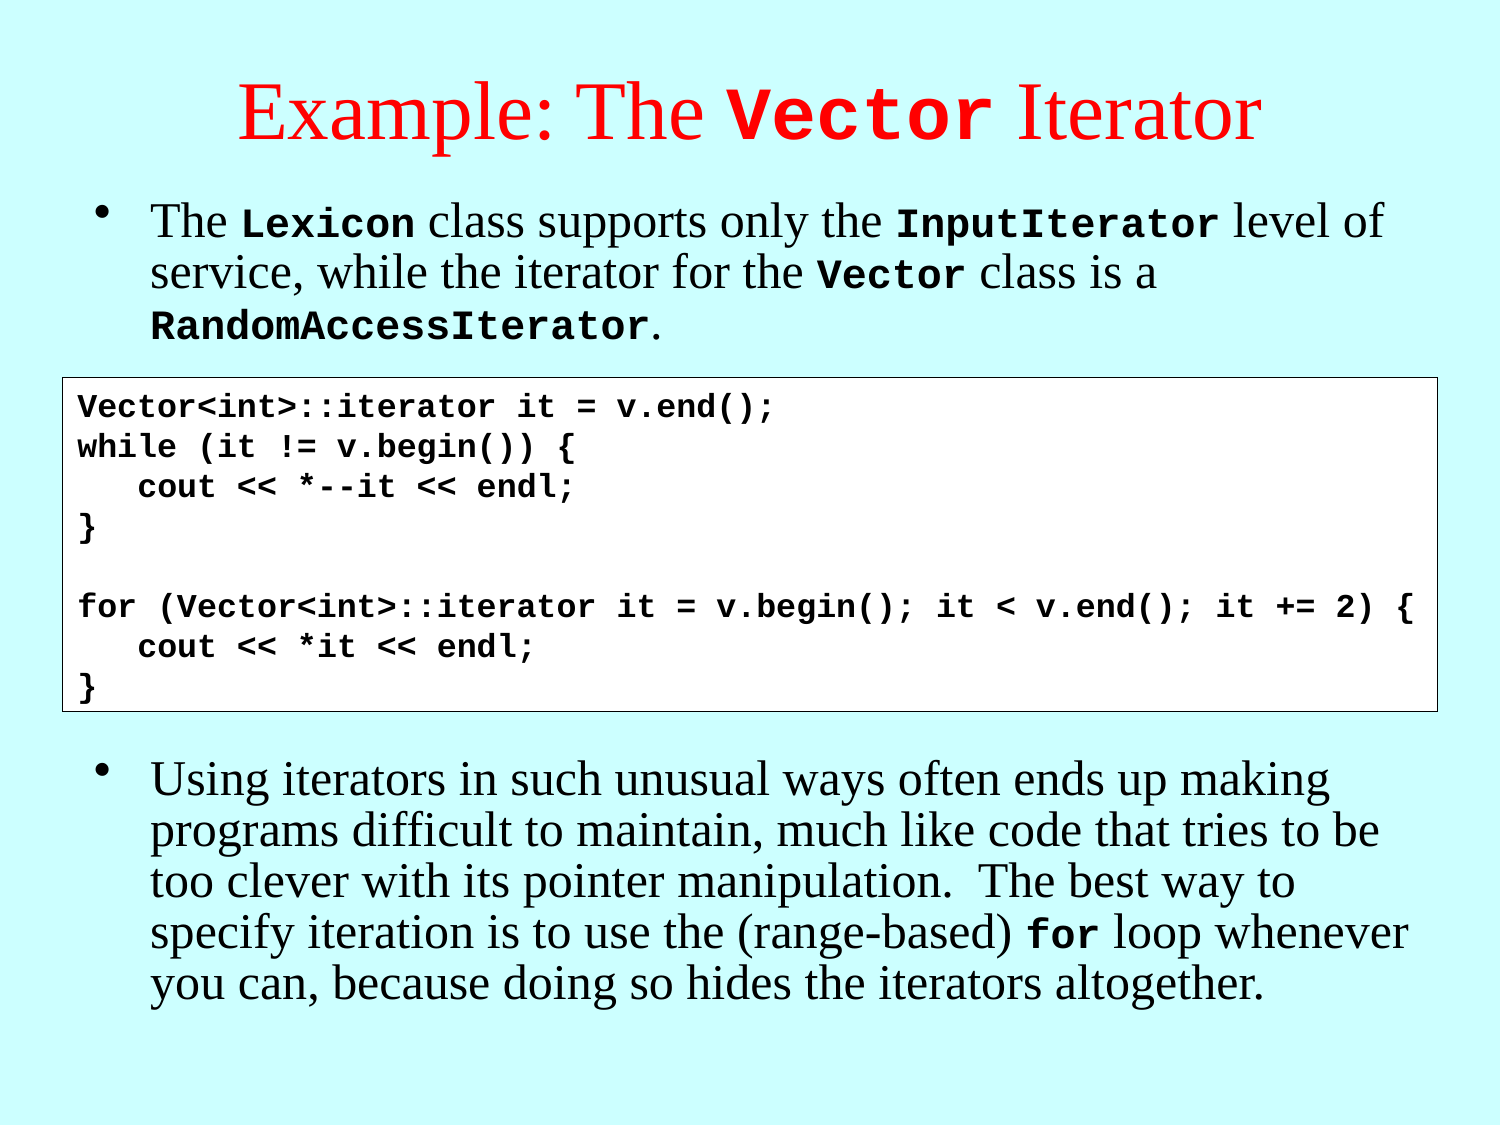

# Example: The Vector Iterator
The Lexicon class supports only the InputIterator level of service, while the iterator for the Vector class is a RandomAccessIterator.

Using iterators in such unusual ways often ends up making programs difficult to maintain, much like code that tries to be too clever with its pointer manipulation.  The best way to specify iteration is to use the (range-based) for loop whenever you can, because doing so hides the iterators altogether.
Vector<int>::iterator it = v.end();
while (it != v.begin()) {
   cout << *--it << endl;
}

for (Vector<int>::iterator it = v.begin(); it < v.end(); it += 2) {
   cout << *it << endl;
}